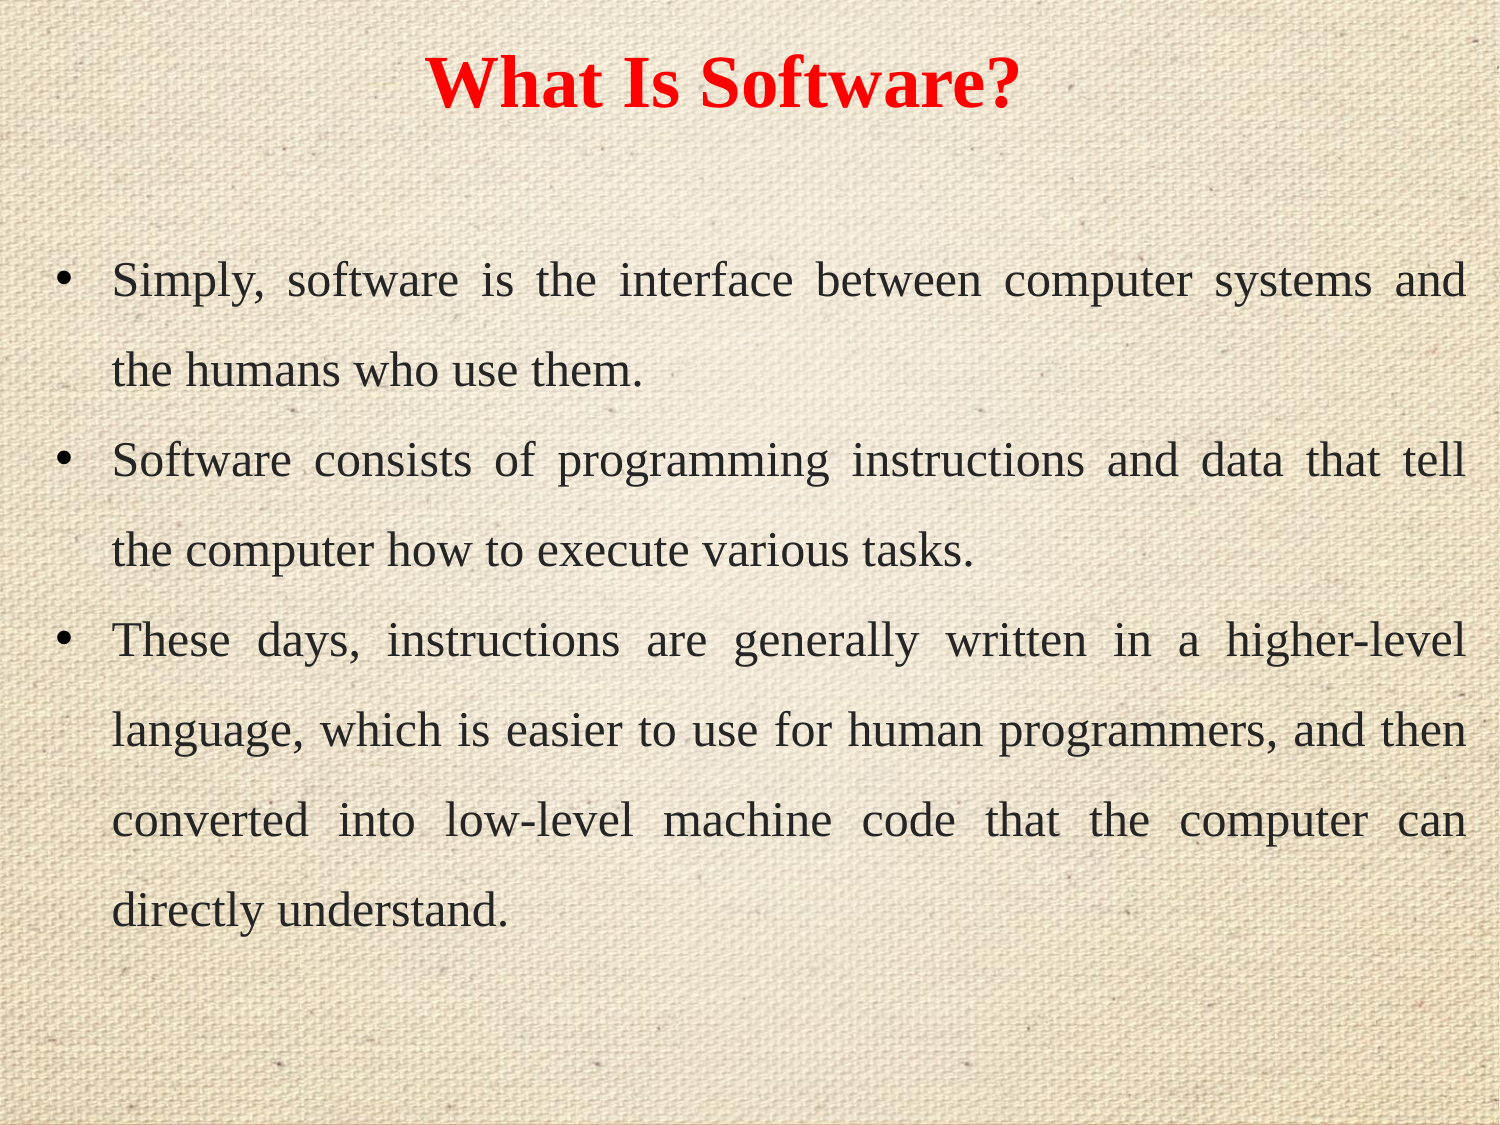

# What Is Software?
Simply, software is the interface between computer systems and the humans who use them.
Software consists of programming instructions and data that tell the computer how to execute various tasks.
These days, instructions are generally written in a higher-level language, which is easier to use for human programmers, and then converted into low-level machine code that the computer can directly understand.